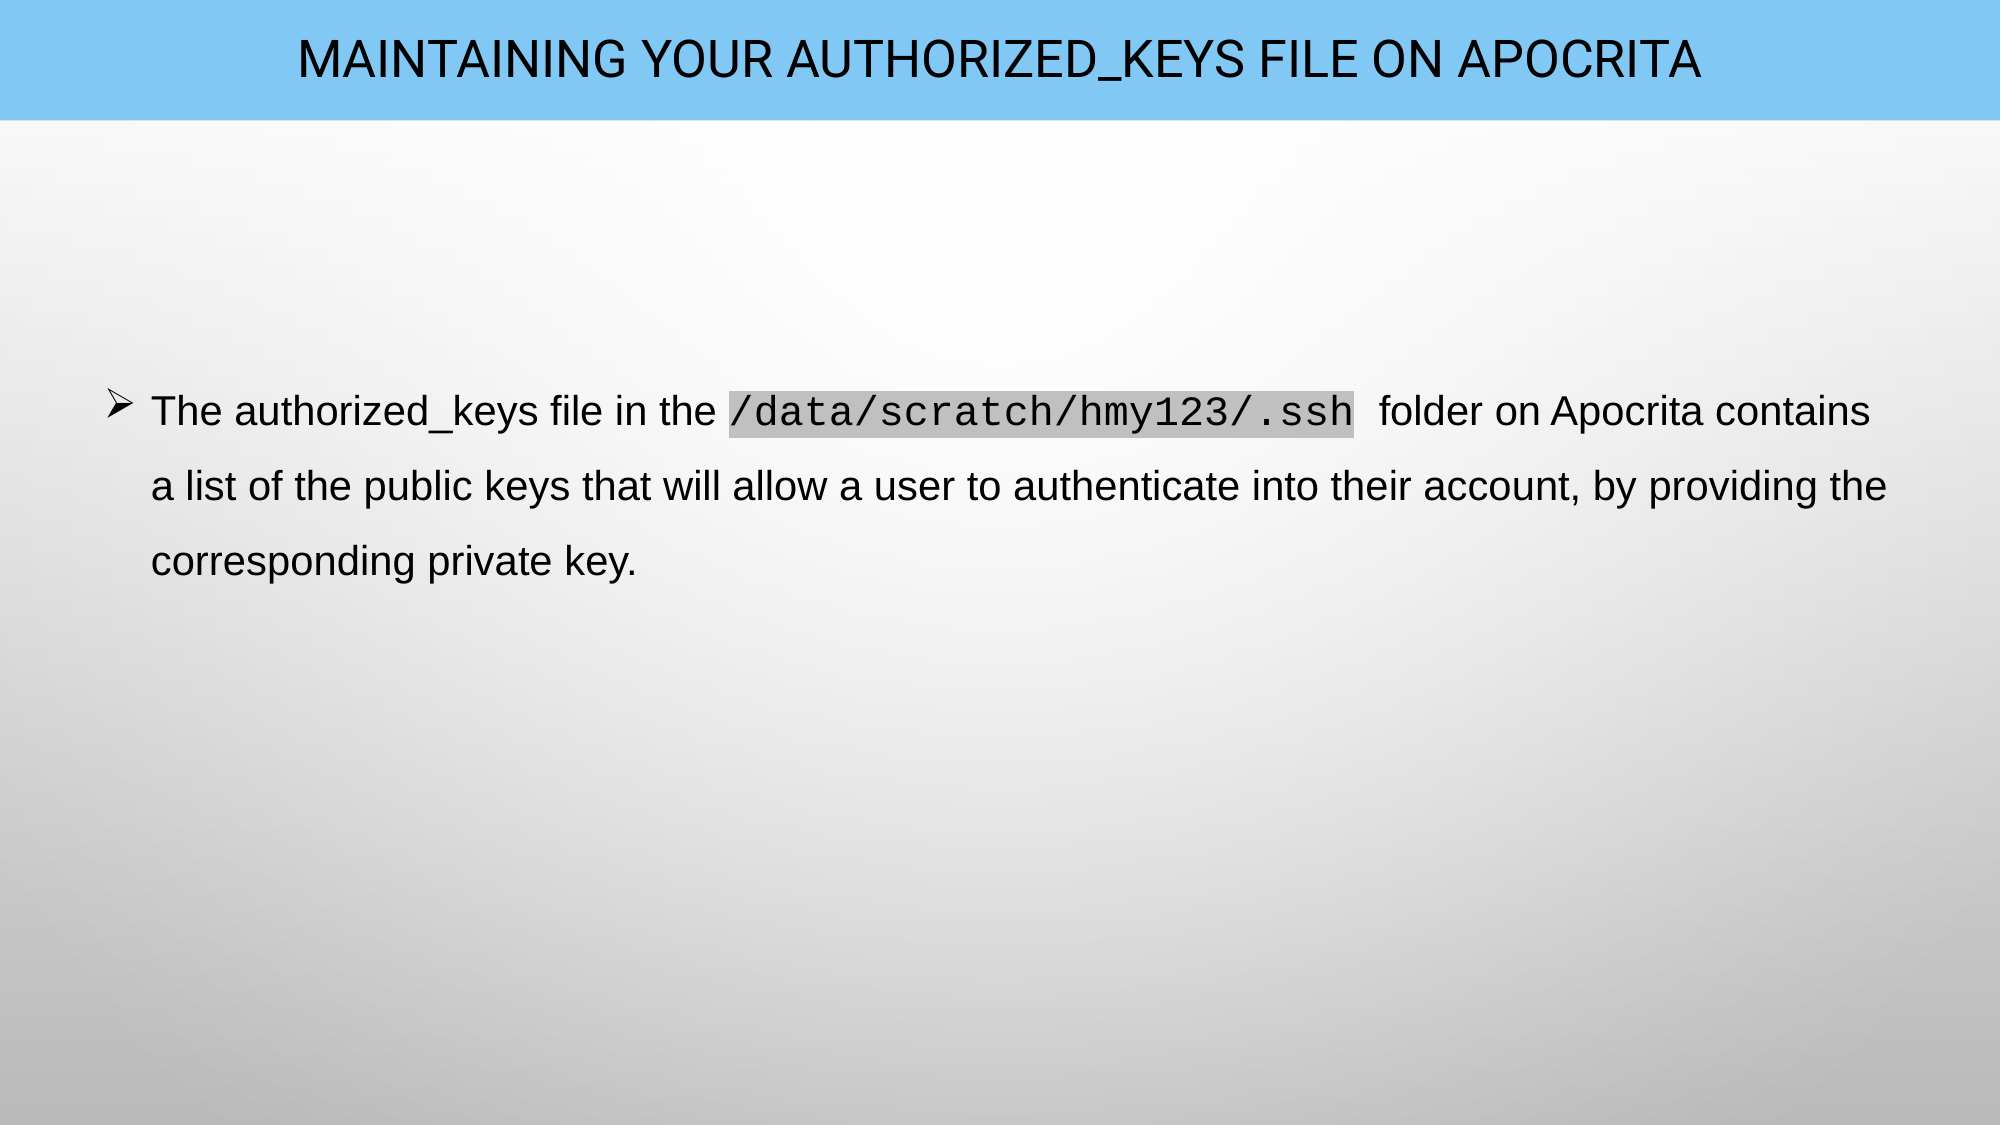

# Maintaining your authorized_keys file on Apocrita
The authorized_keys file in the /data/scratch/hmy123/.ssh folder on Apocrita contains a list of the public keys that will allow a user to authenticate into their account, by providing the corresponding private key.